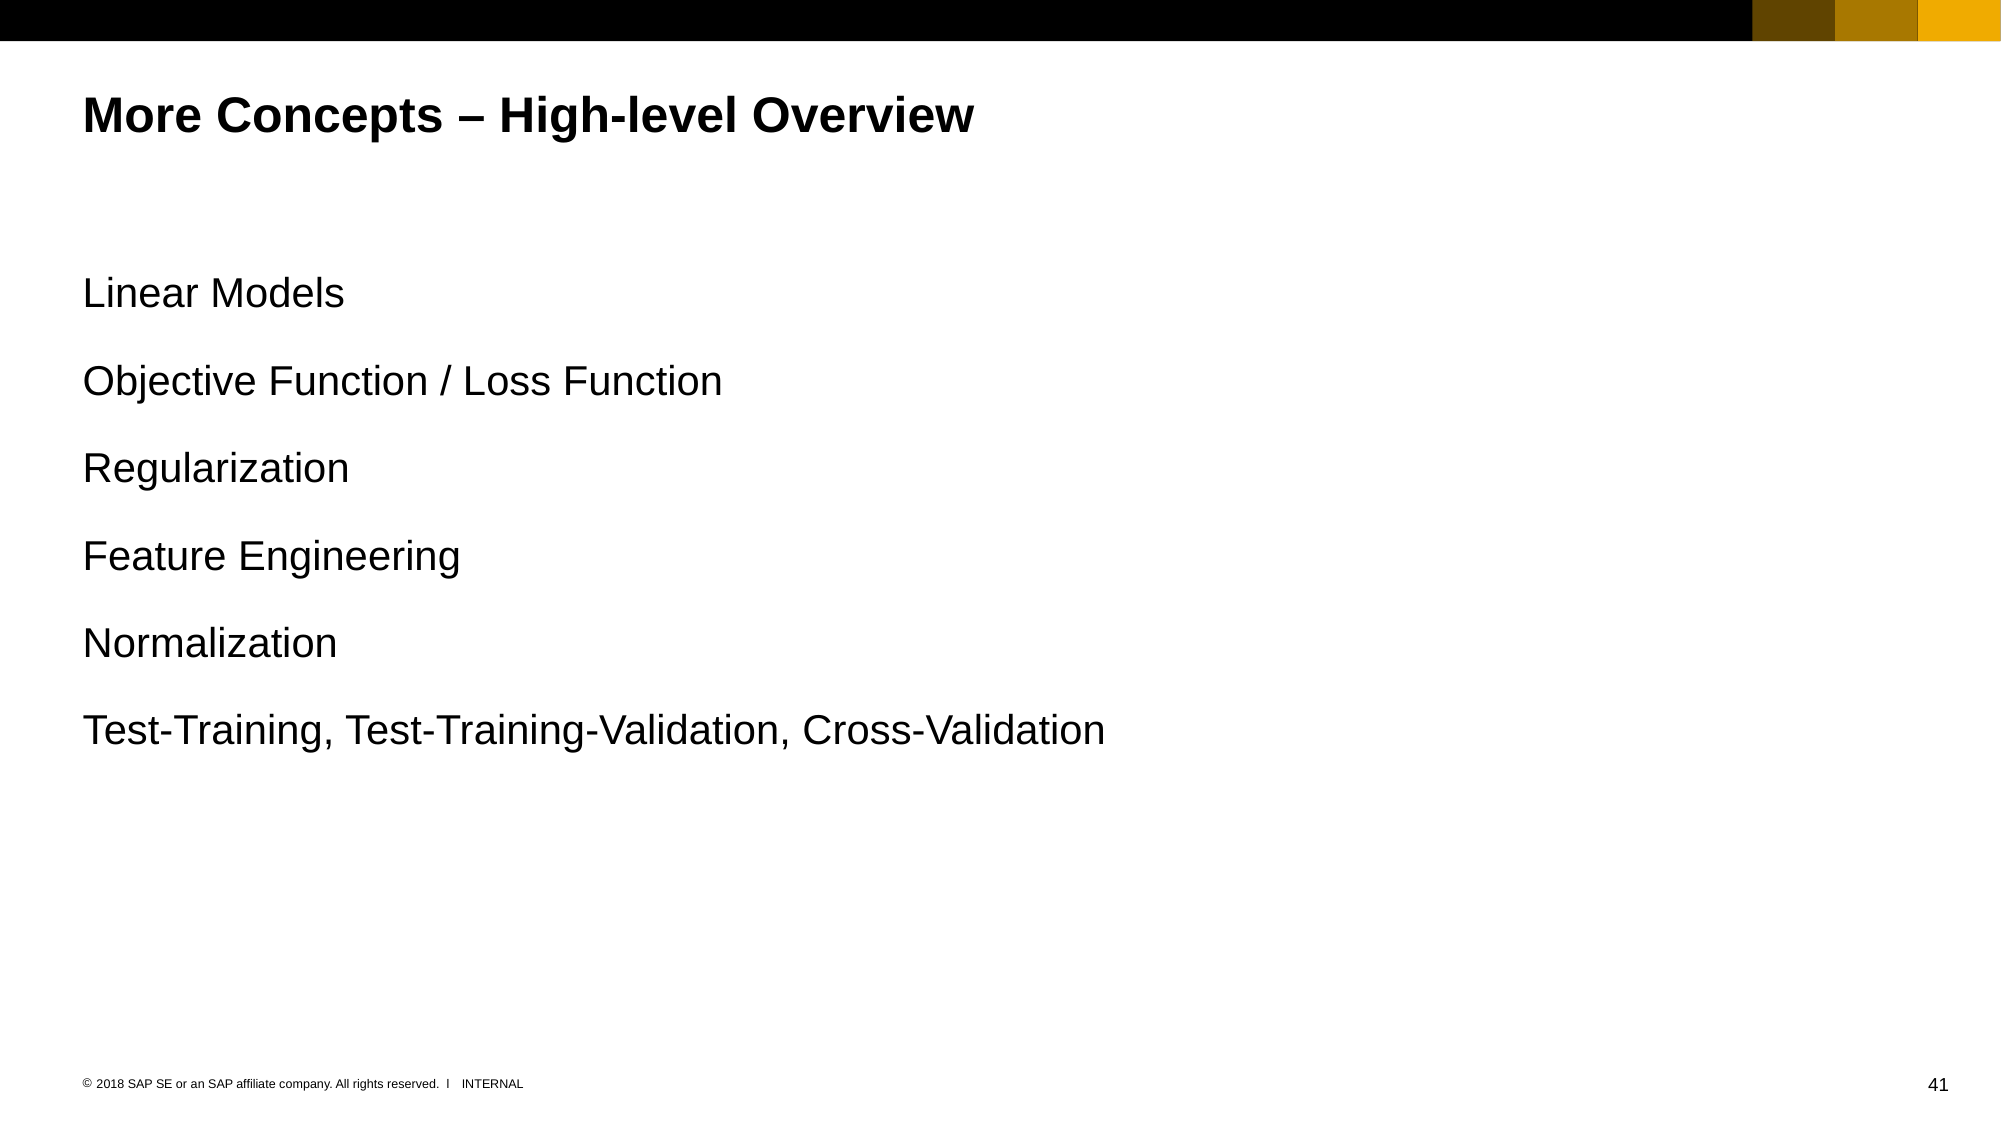

# More Concepts – High-level Overview
Linear Models
Objective Function / Loss Function
Regularization
Feature Engineering
Normalization
Test-Training, Test-Training-Validation, Cross-Validation